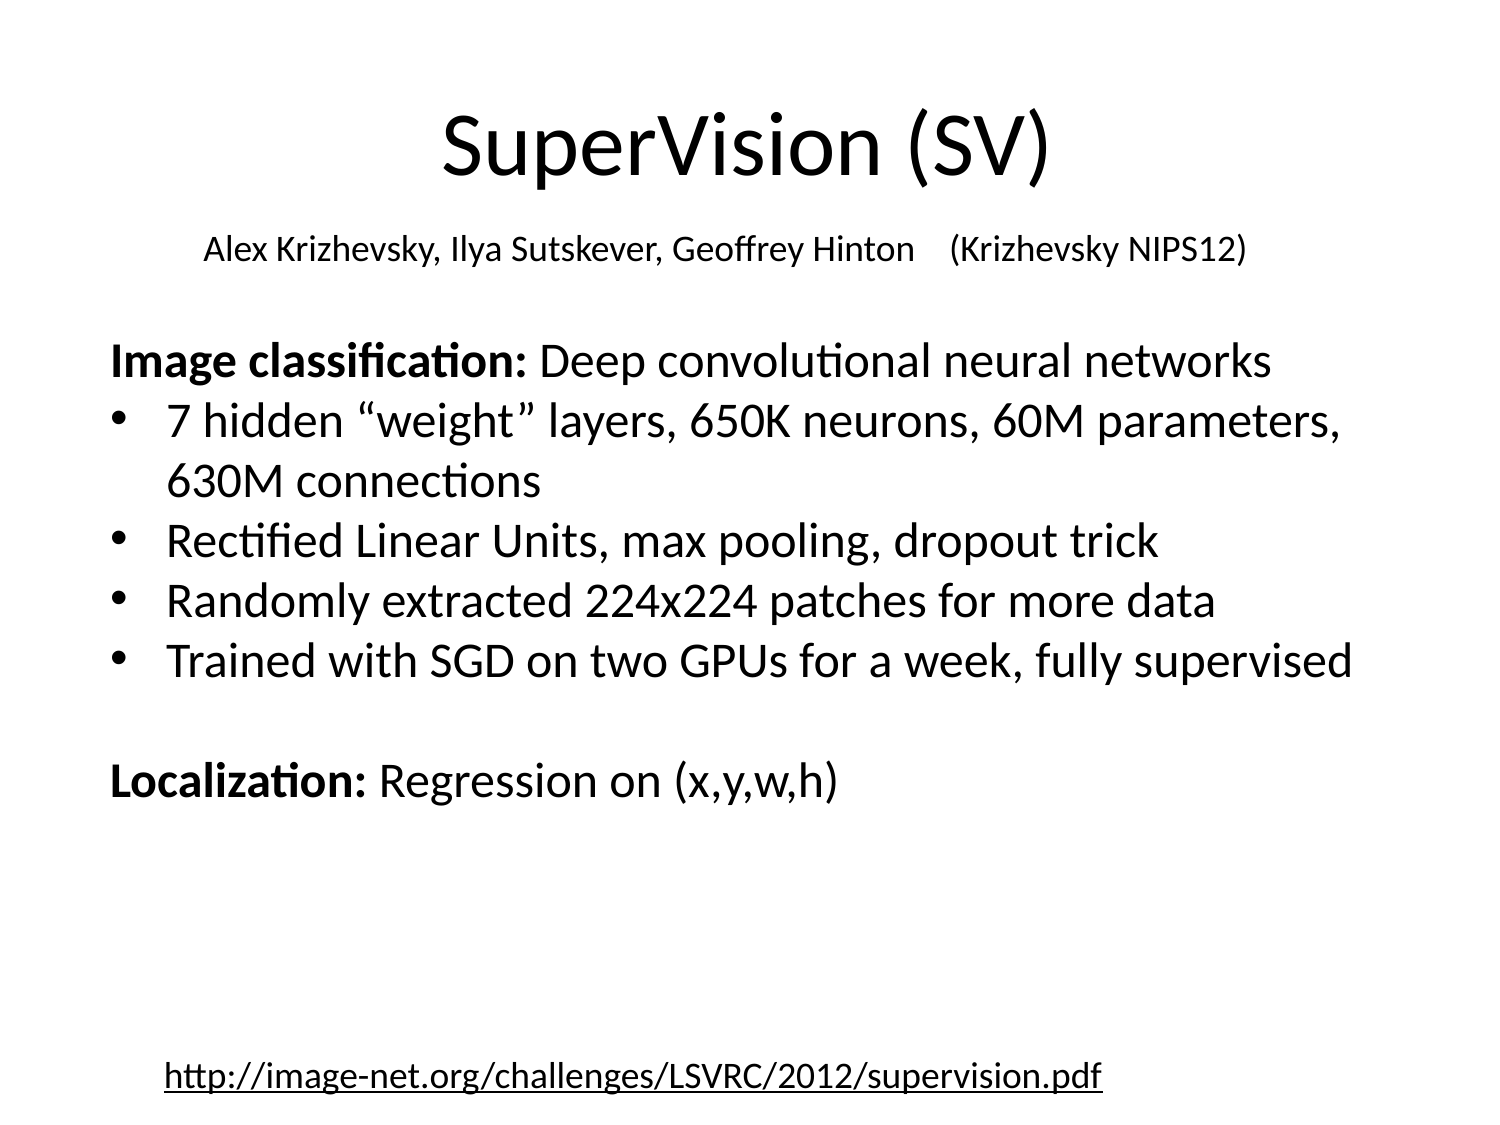

# SuperVision (SV)
Alex Krizhevsky, Ilya Sutskever, Geoffrey Hinton    (Krizhevsky NIPS12)
Image classification: Deep convolutional neural networks
7 hidden “weight” layers, 650K neurons, 60M parameters, 630M connections
Rectified Linear Units, max pooling, dropout trick
Randomly extracted 224x224 patches for more data
Trained with SGD on two GPUs for a week, fully supervised
Localization: Regression on (x,y,w,h)
http://image-net.org/challenges/LSVRC/2012/supervision.pdf